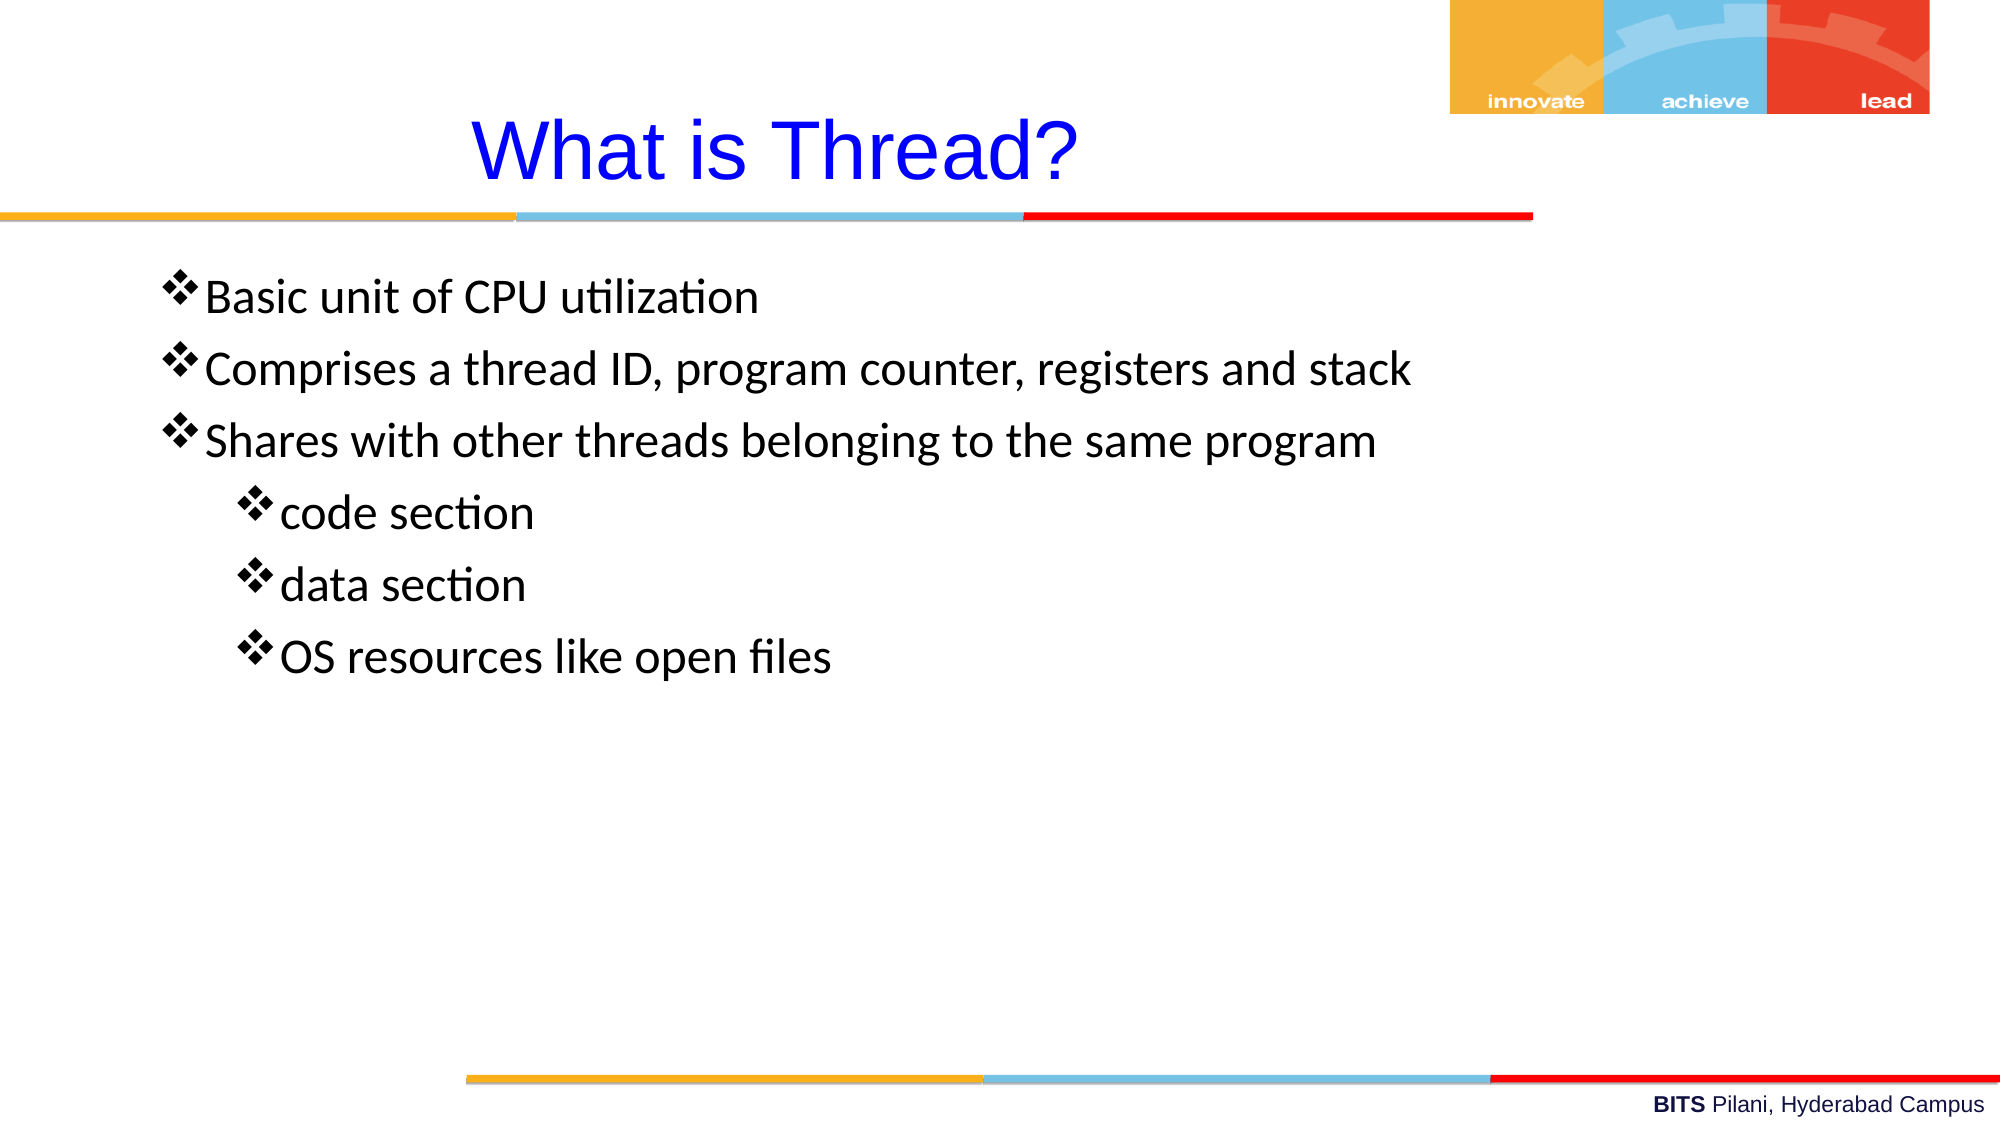

What is Thread?
Basic unit of CPU utilization
Comprises a thread ID, program counter, registers and stack
Shares with other threads belonging to the same program
code section
data section
OS resources like open files